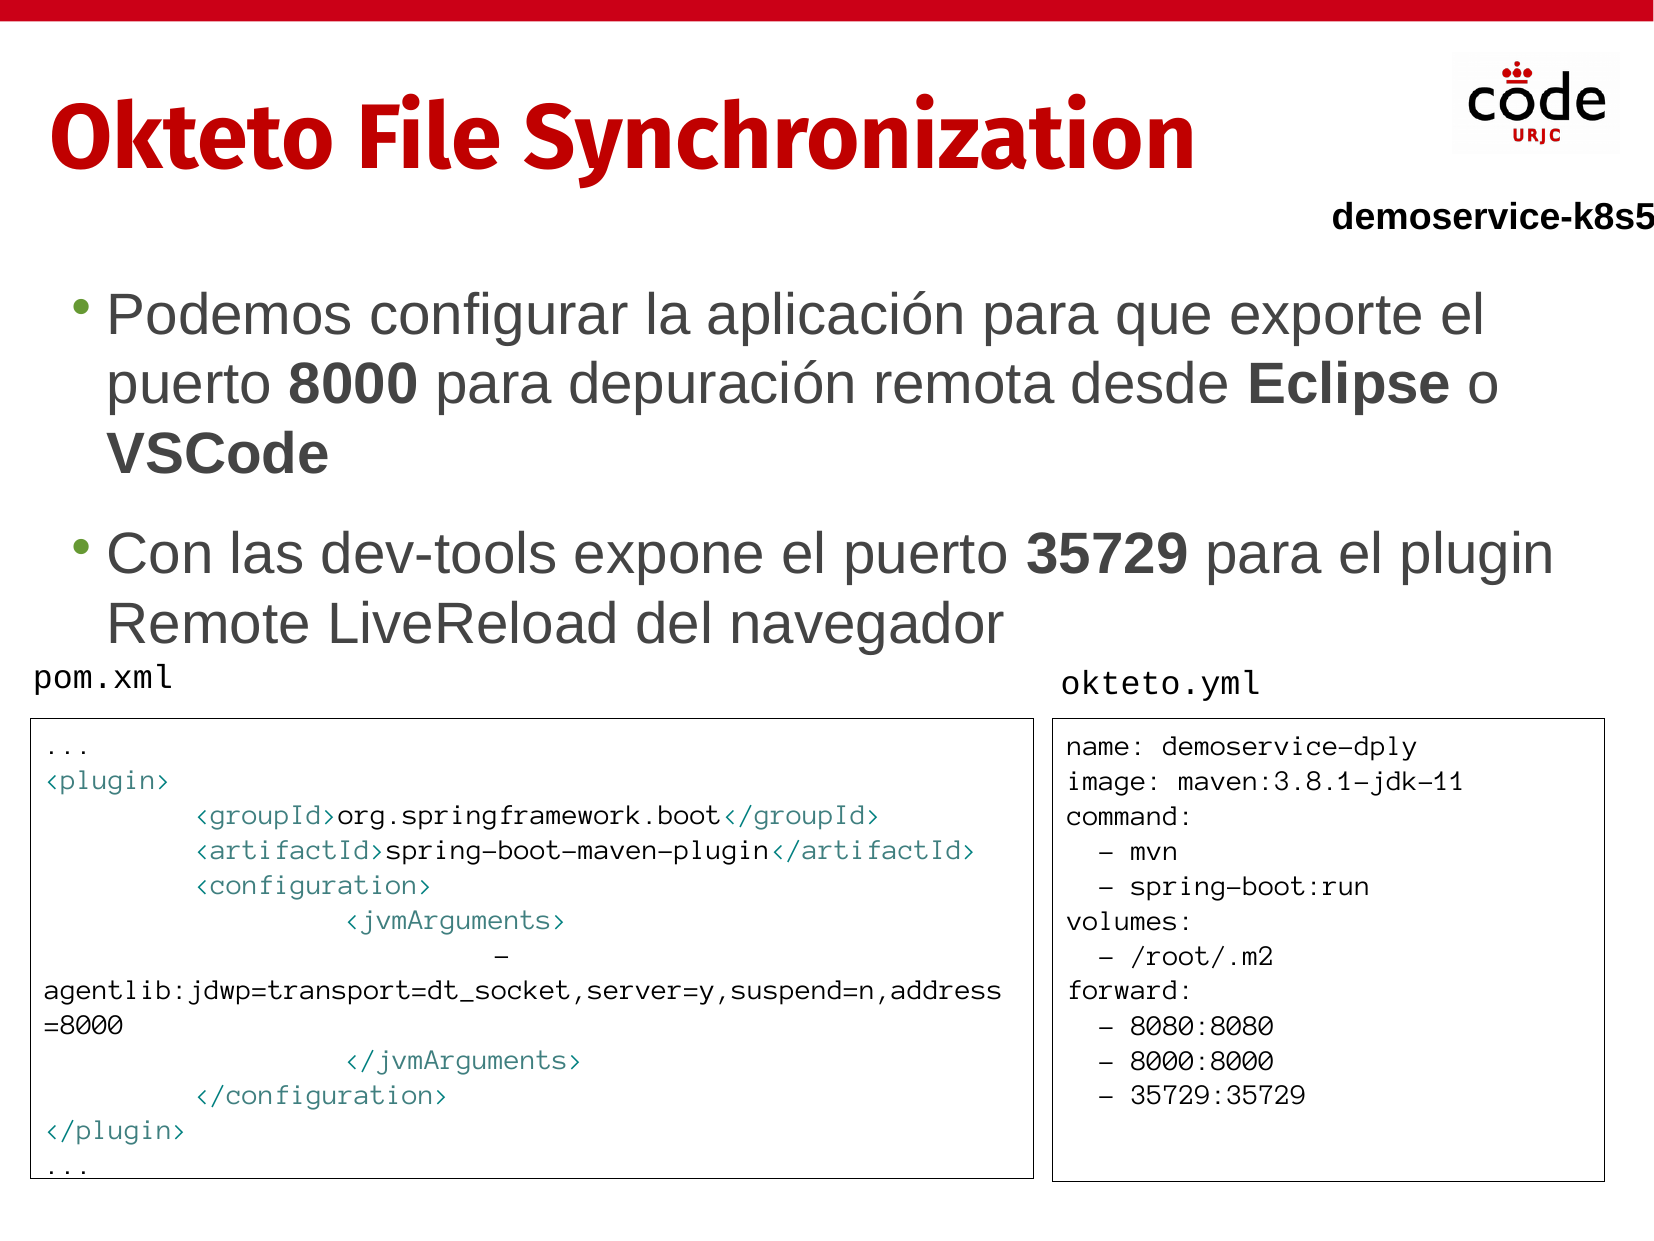

Okteto File Synchronization
demoservice-k8s5
Podemos configurar la aplicación para que exporte el puerto 8000 para depuración remota desde Eclipse o VSCode
Con las dev-tools expone el puerto 35729 para el plugin Remote LiveReload del navegador
pom.xml

okteto.yml

...
<plugin>
	<groupId>org.springframework.boot</groupId>
	<artifactId>spring-boot-maven-plugin</artifactId>
	<configuration>
		<jvmArguments>
			-agentlib:jdwp=transport=dt_socket,server=y,suspend=n,address=8000
		</jvmArguments>
	</configuration>
</plugin>
...
name: demoservice-dply
image: maven:3.8.1-jdk-11
command:
  - mvn
  - spring-boot:run
volumes:
  - /root/.m2
forward:
  - 8080:8080
  - 8000:8000
  - 35729:35729